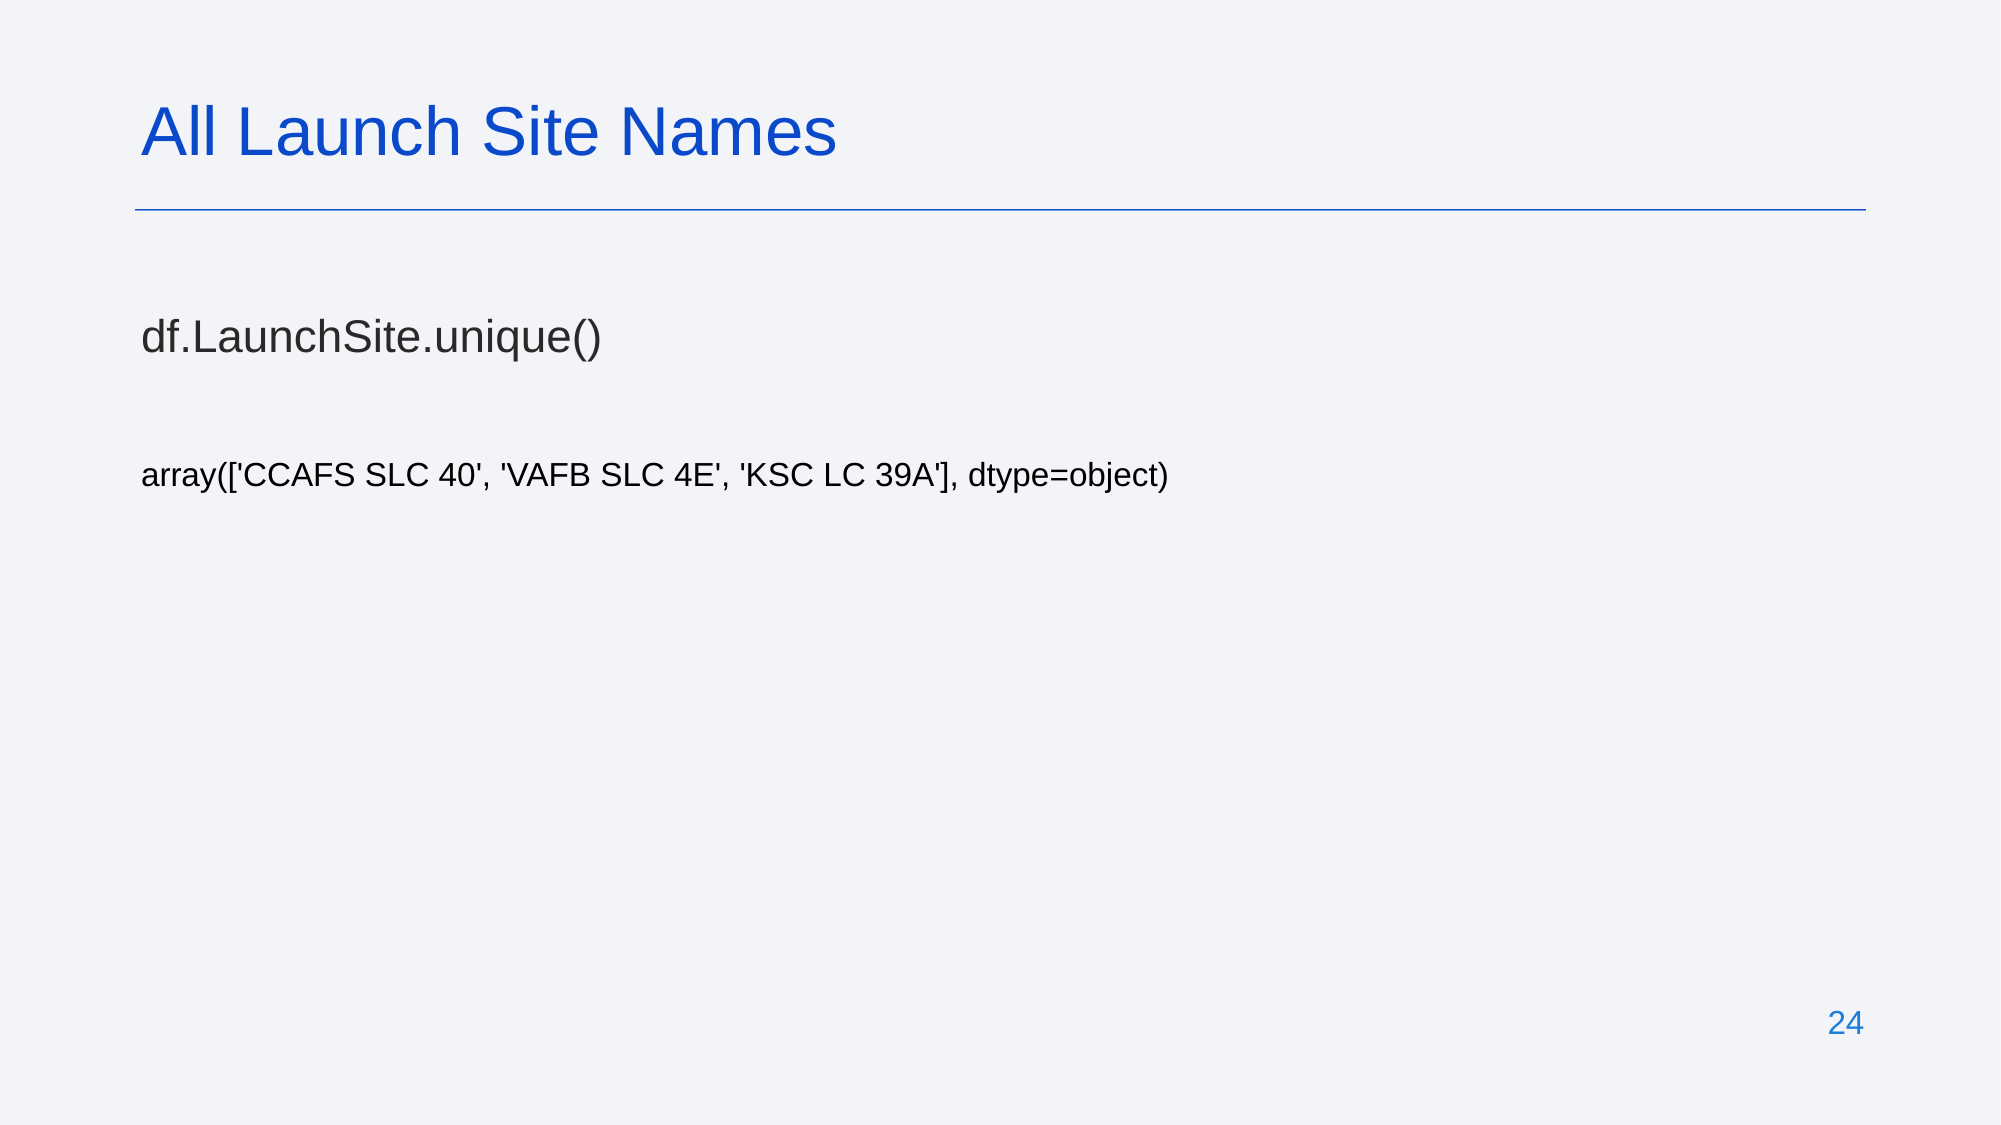

All Launch Site Names
df.LaunchSite.unique()

array(['CCAFS SLC 40', 'VAFB SLC 4E', 'KSC LC 39A'], dtype=object)

24